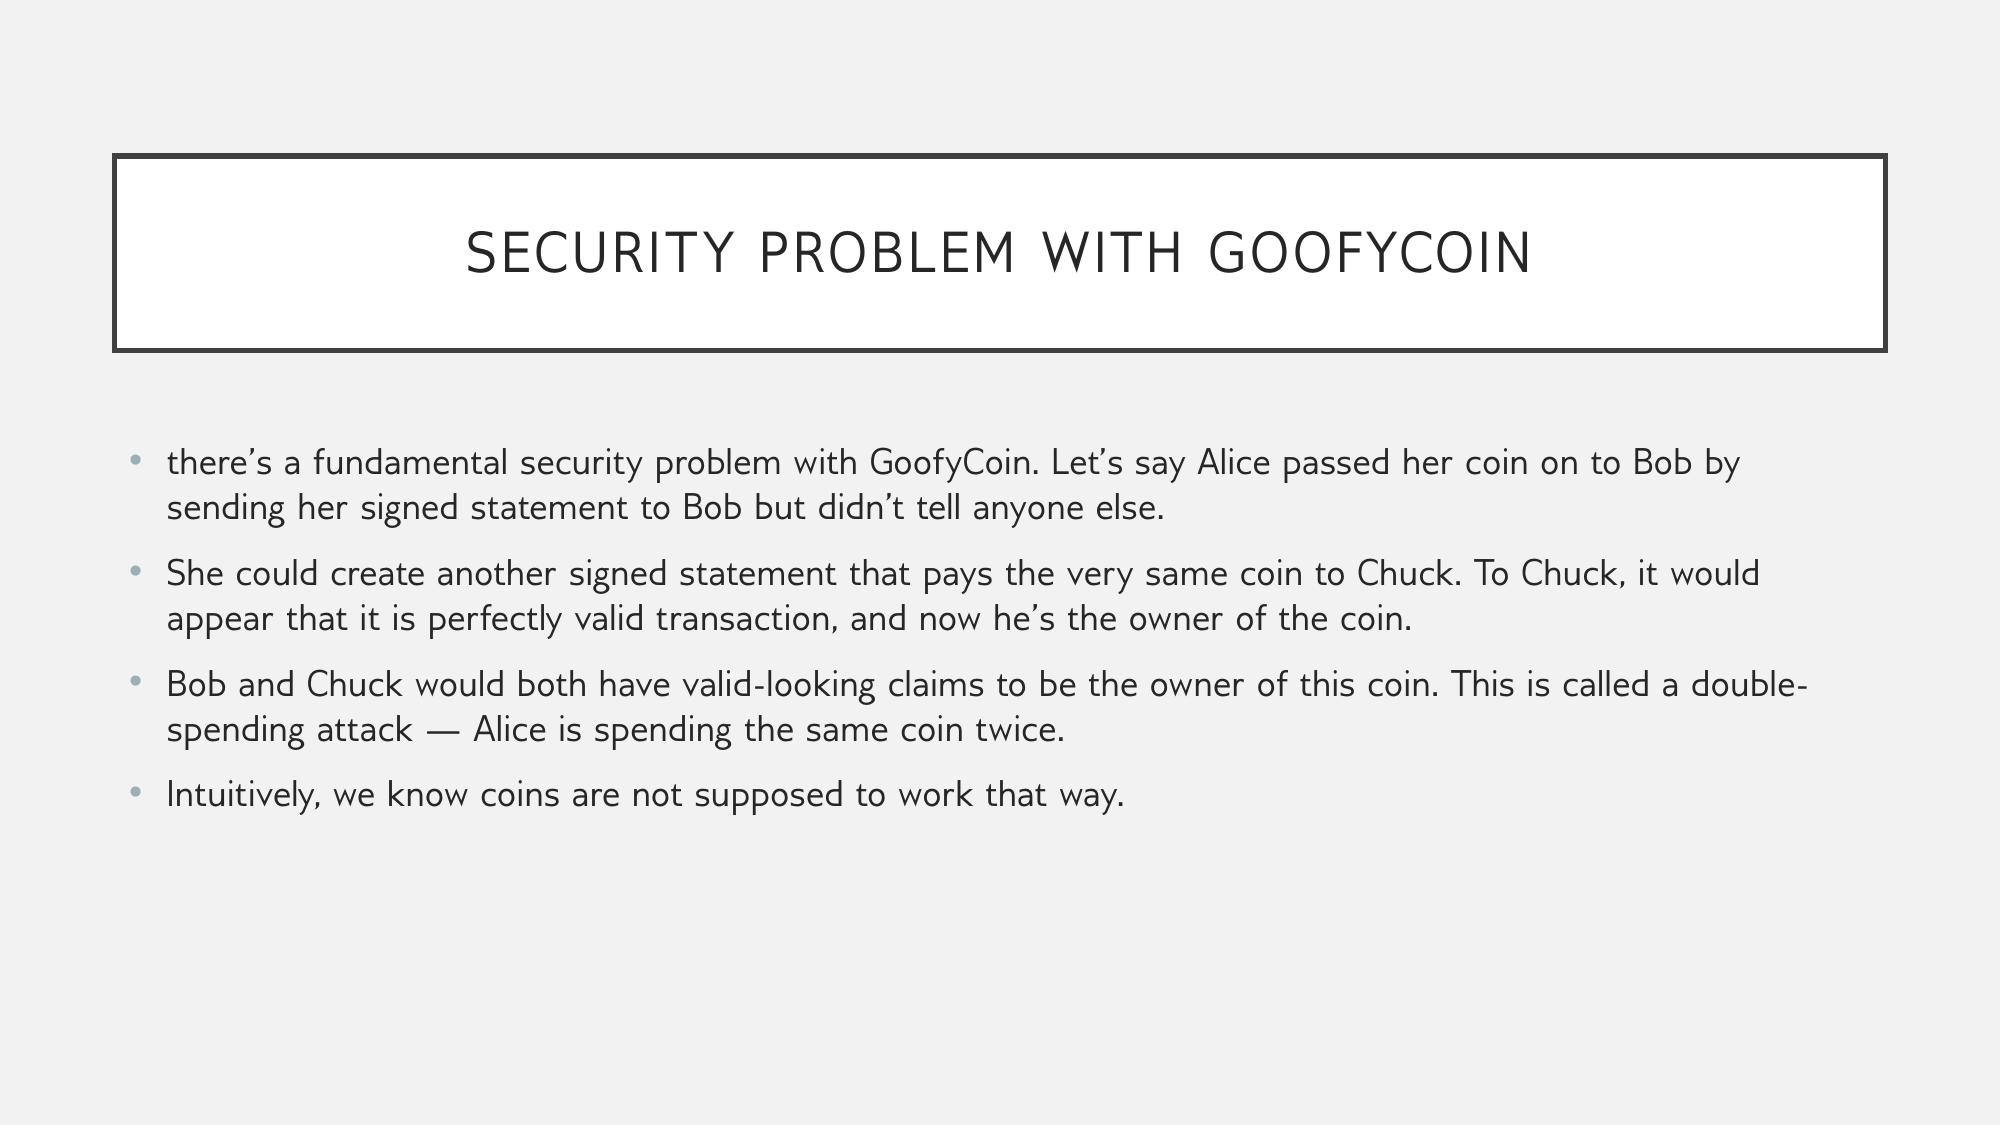

# Security problem with Goofycoin
there’s a fundamental security problem with GoofyCoin. Let’s say Alice passed her coin on to Bob by sending her signed statement to Bob but didn’t tell anyone else.
She could create another signed statement that pays the very same coin to Chuck. To Chuck, it would appear that it is perfectly valid transaction, and now he’s the owner of the coin.
Bob and Chuck would both have valid‐looking claims to be the owner of this coin. This is called a double‐spending attack — Alice is spending the same coin twice.
Intuitively, we know coins are not supposed to work that way.